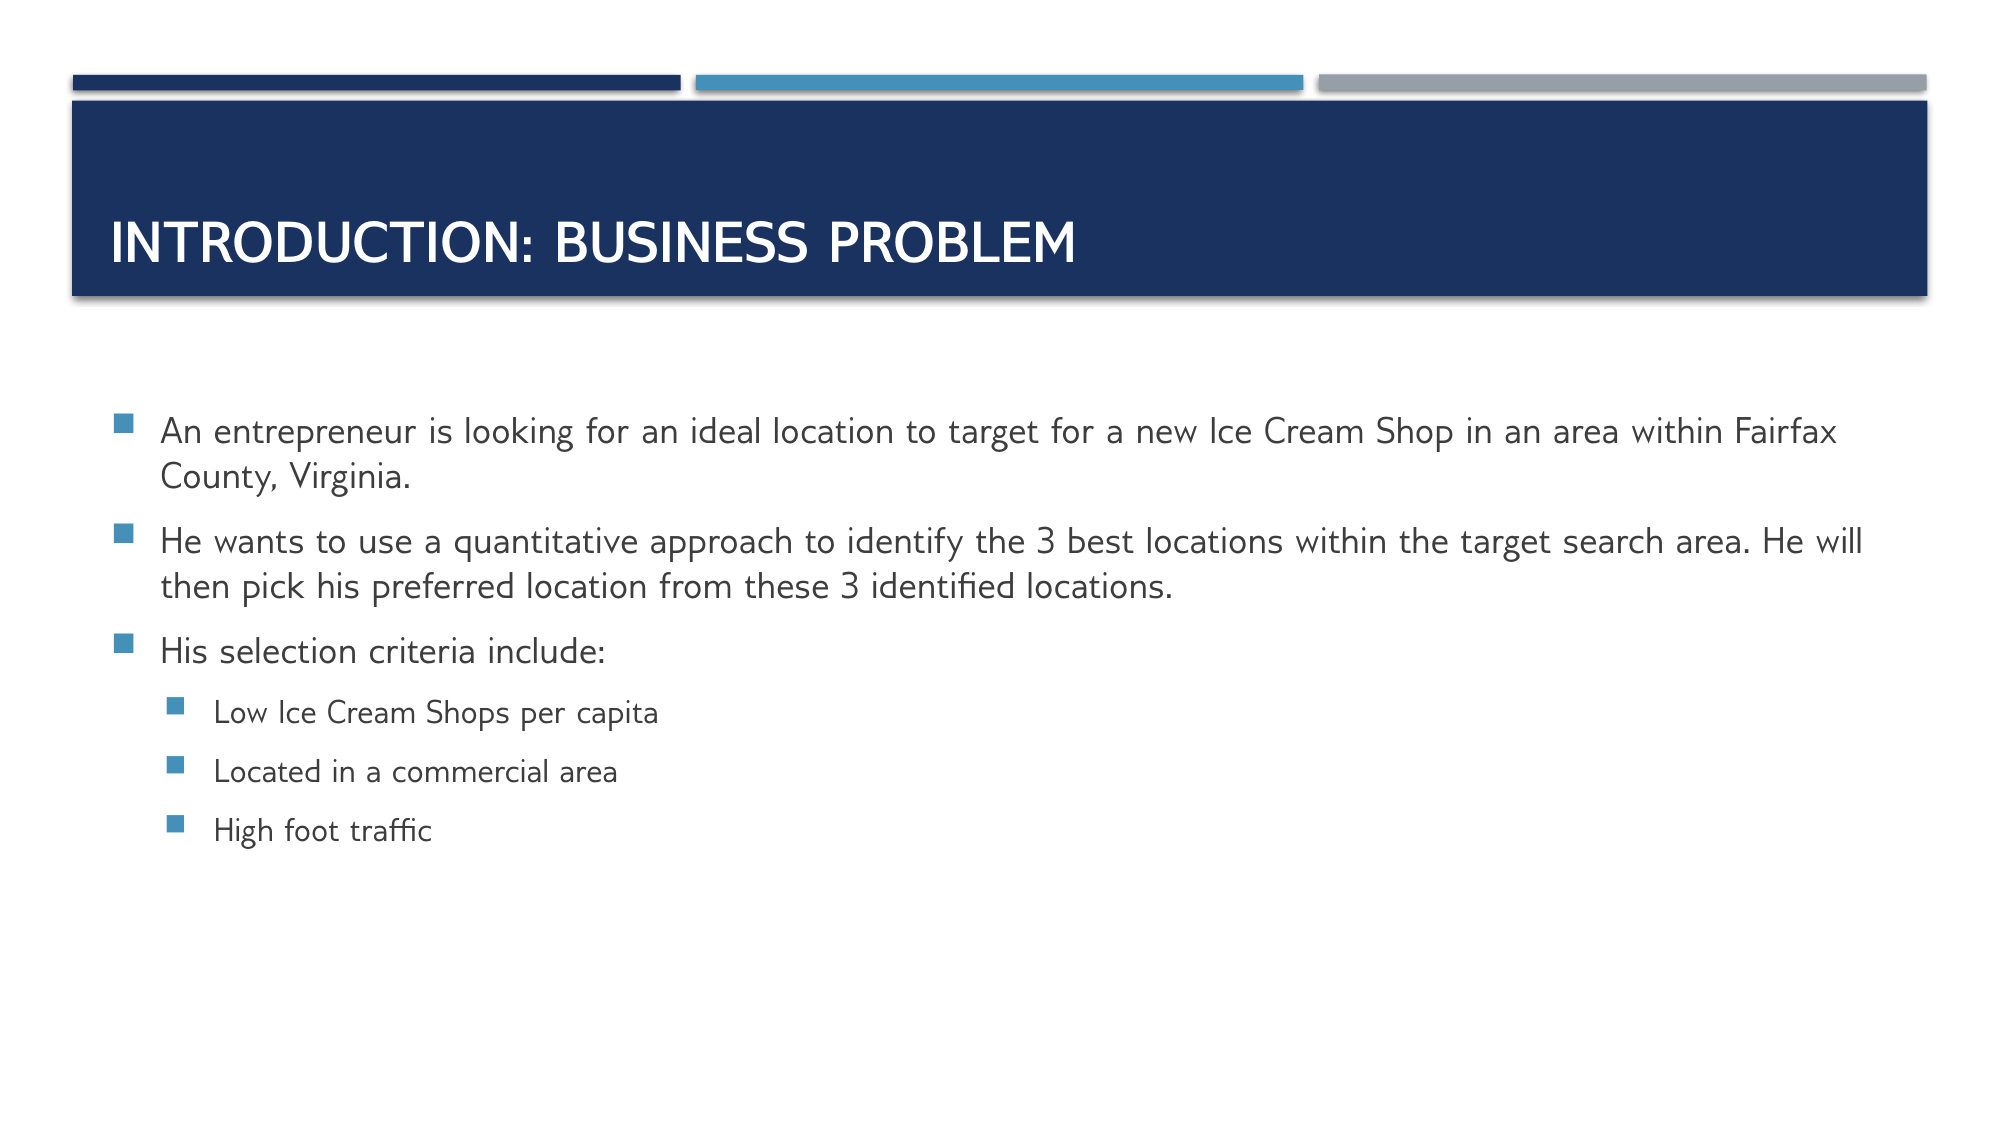

# Introduction: Business Problem
An entrepreneur is looking for an ideal location to target for a new Ice Cream Shop in an area within Fairfax County, Virginia.
He wants to use a quantitative approach to identify the 3 best locations within the target search area. He will then pick his preferred location from these 3 identified locations.
His selection criteria include:
Low Ice Cream Shops per capita
Located in a commercial area
High foot traffic